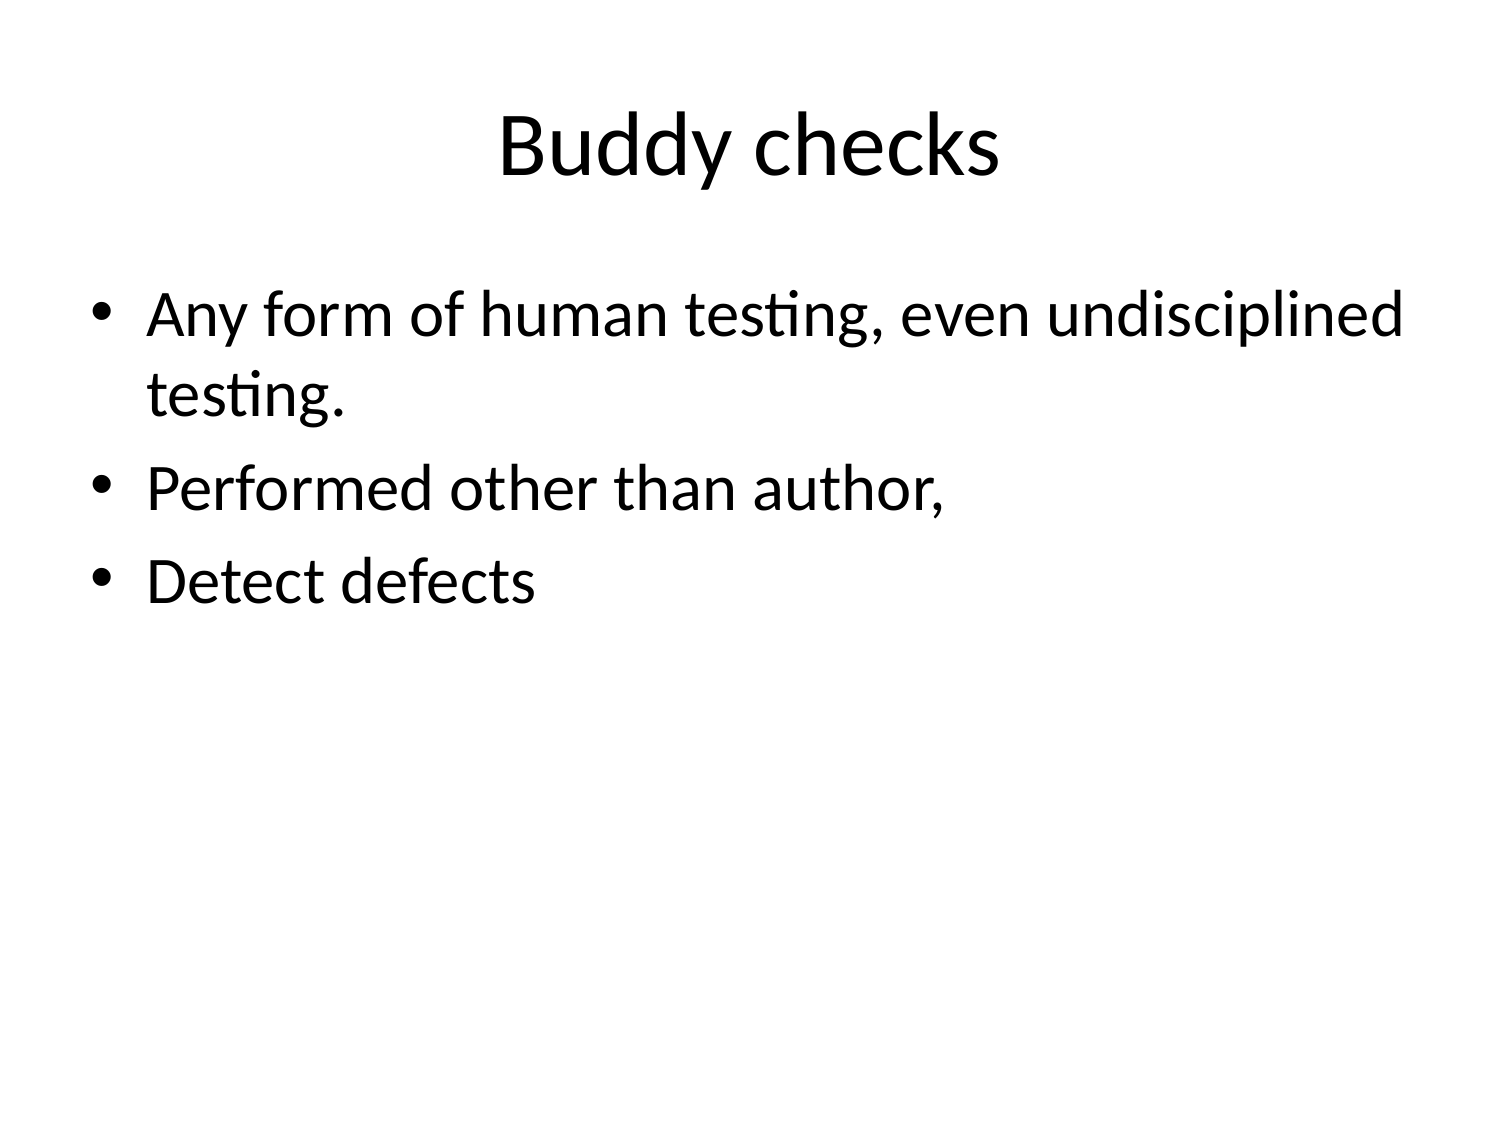

# Buddy checks
Any form of human testing, even undisciplined testing.
Performed other than author,
Detect defects